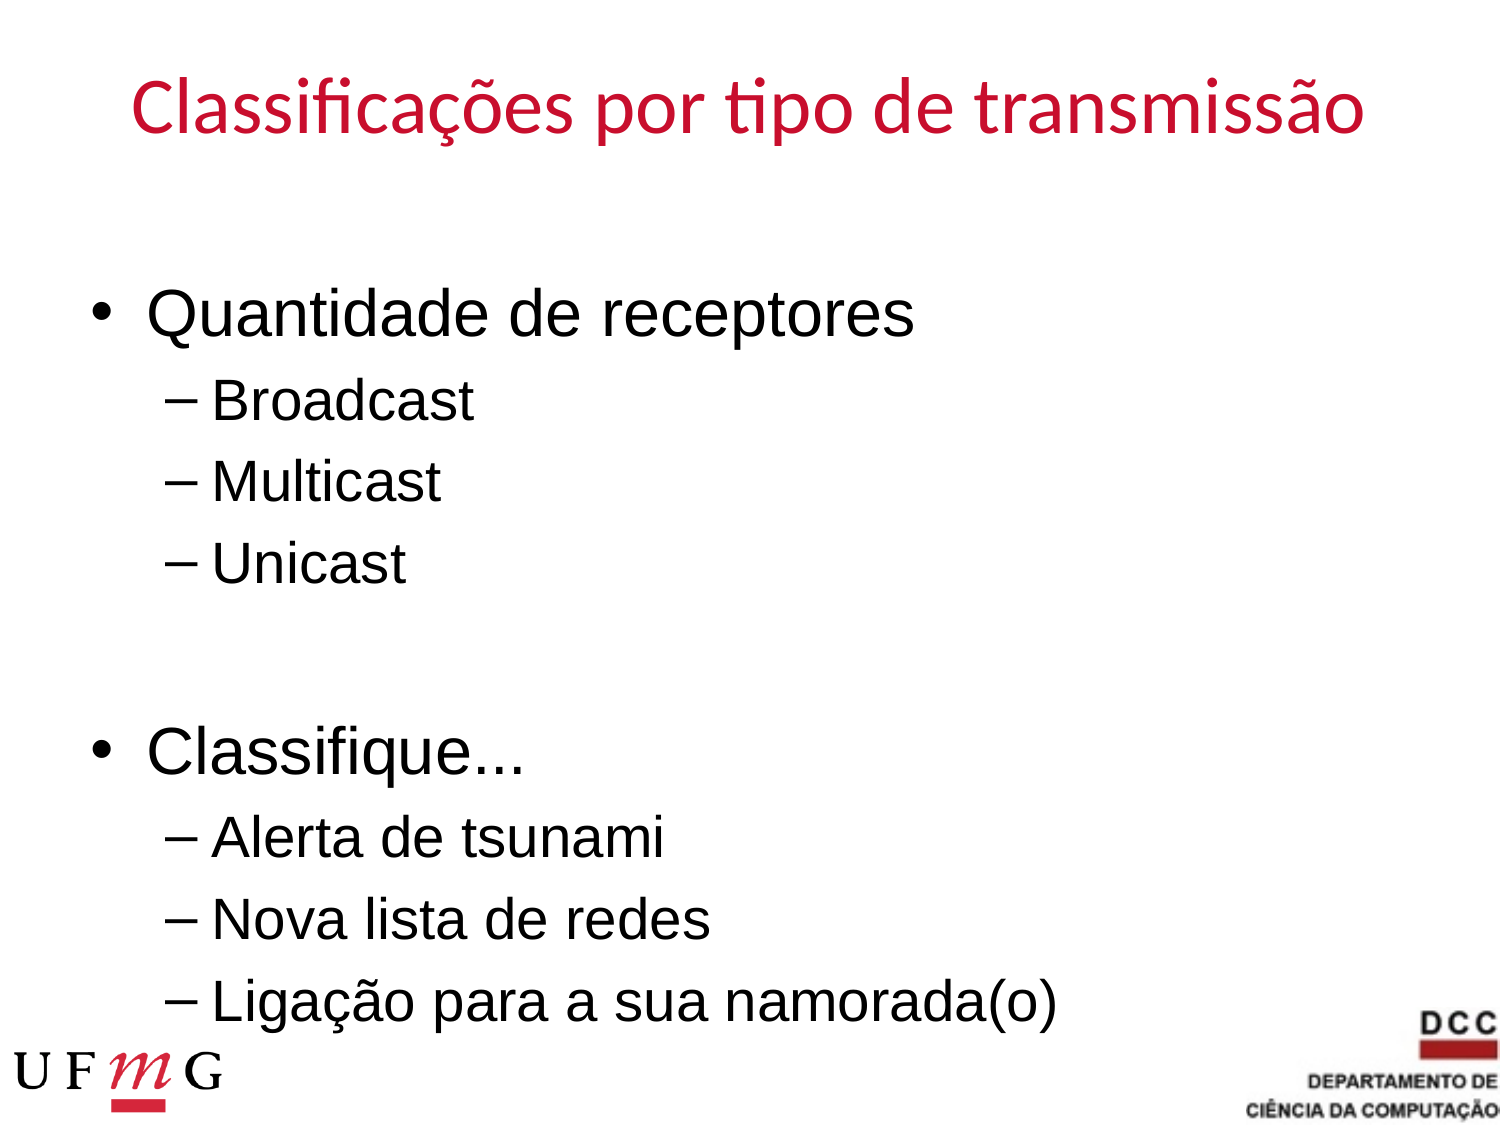

# Classificações por tipo de transmissão
Quantidade de receptores
Broadcast
Multicast
Unicast

Classifique...
Alerta de tsunami
Nova lista de redes
Ligação para a sua namorada(o)